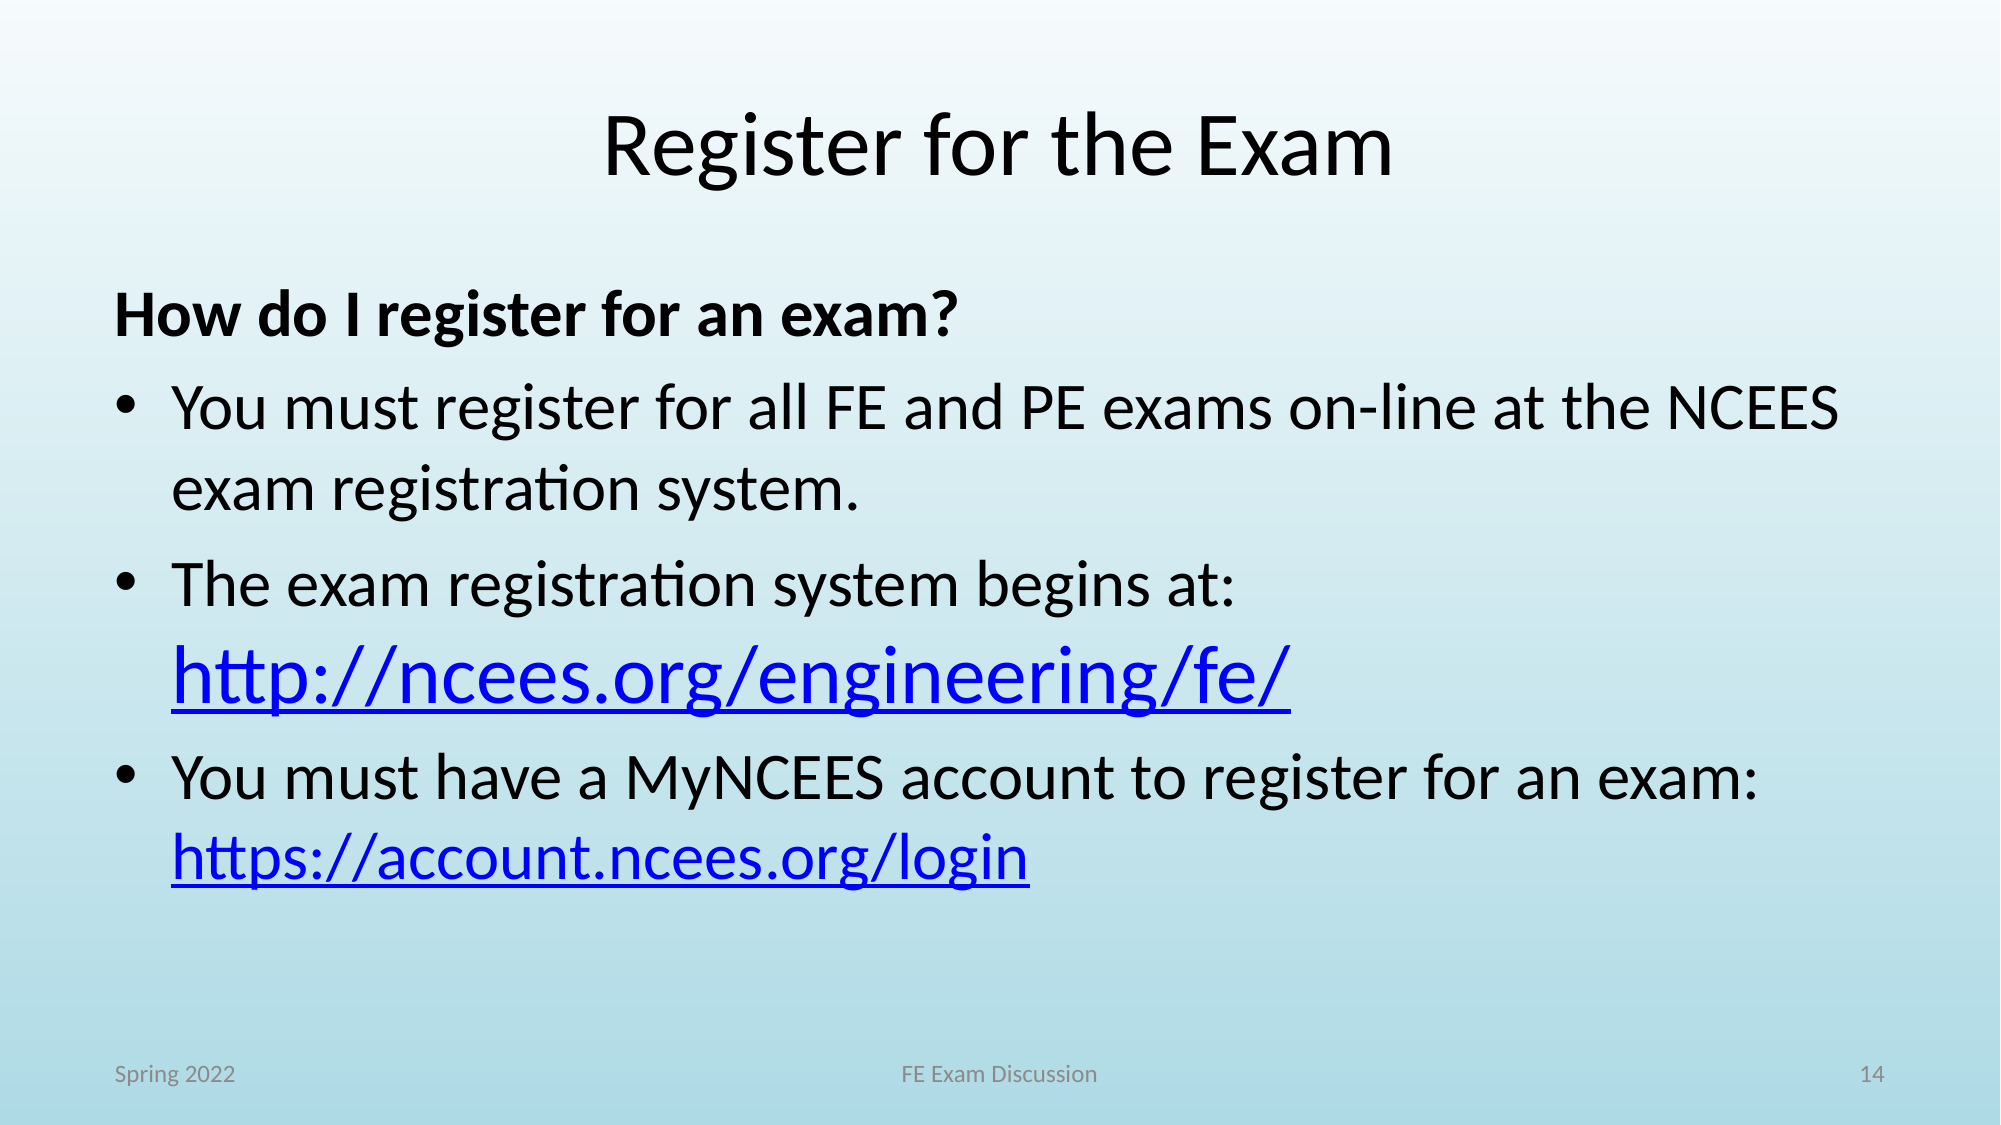

# Register for the Exam
How do I register for an exam?
You must register for all FE and PE exams on-line at the NCEES exam registration system.
The exam registration system begins at: http://ncees.org/engineering/fe/
You must have a MyNCEES account to register for an exam: https://account.ncees.org/login

Spring 2022
FE Exam Discussion
14